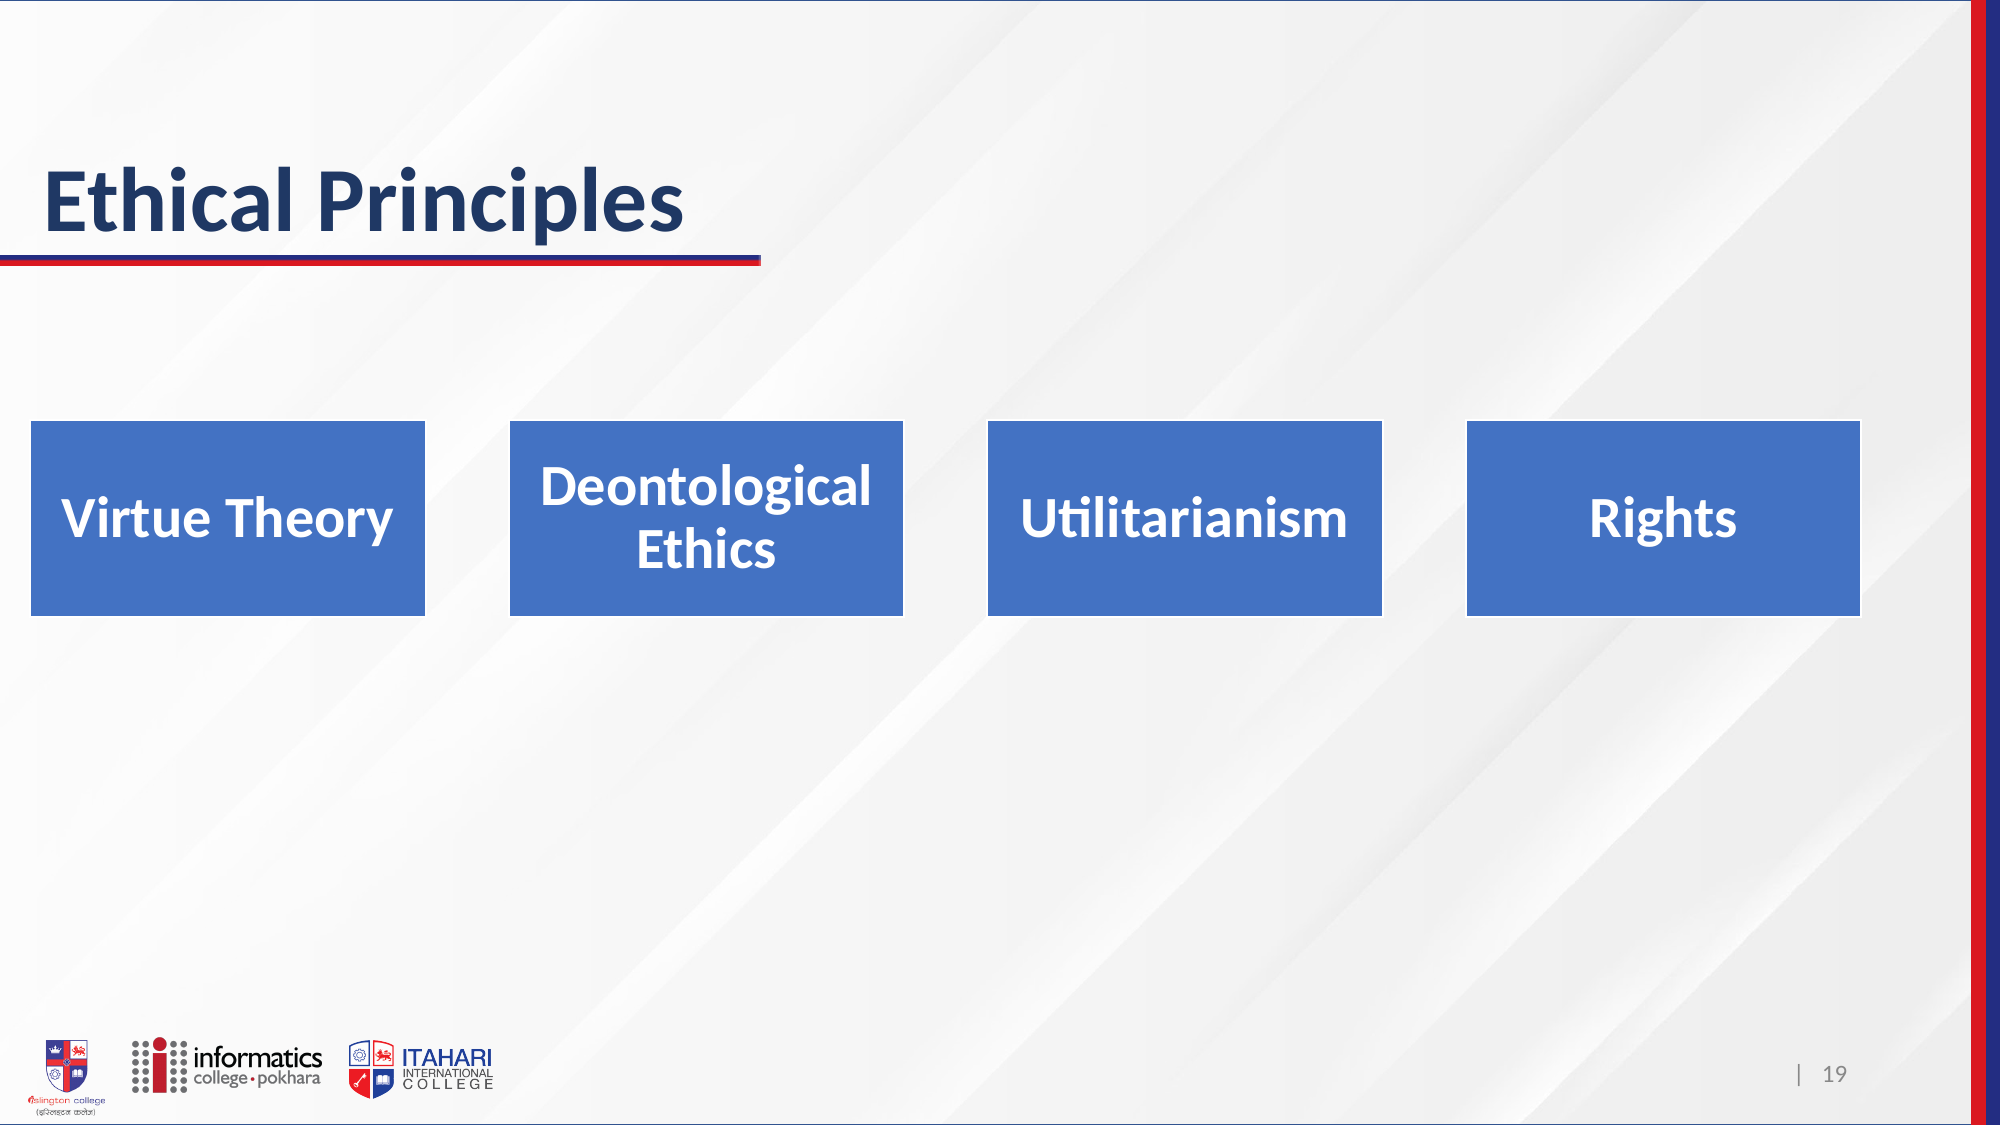

# Ethical Principles

Virtue Theory

Deontological Ethics

Utilitarianism

Rights
|   19